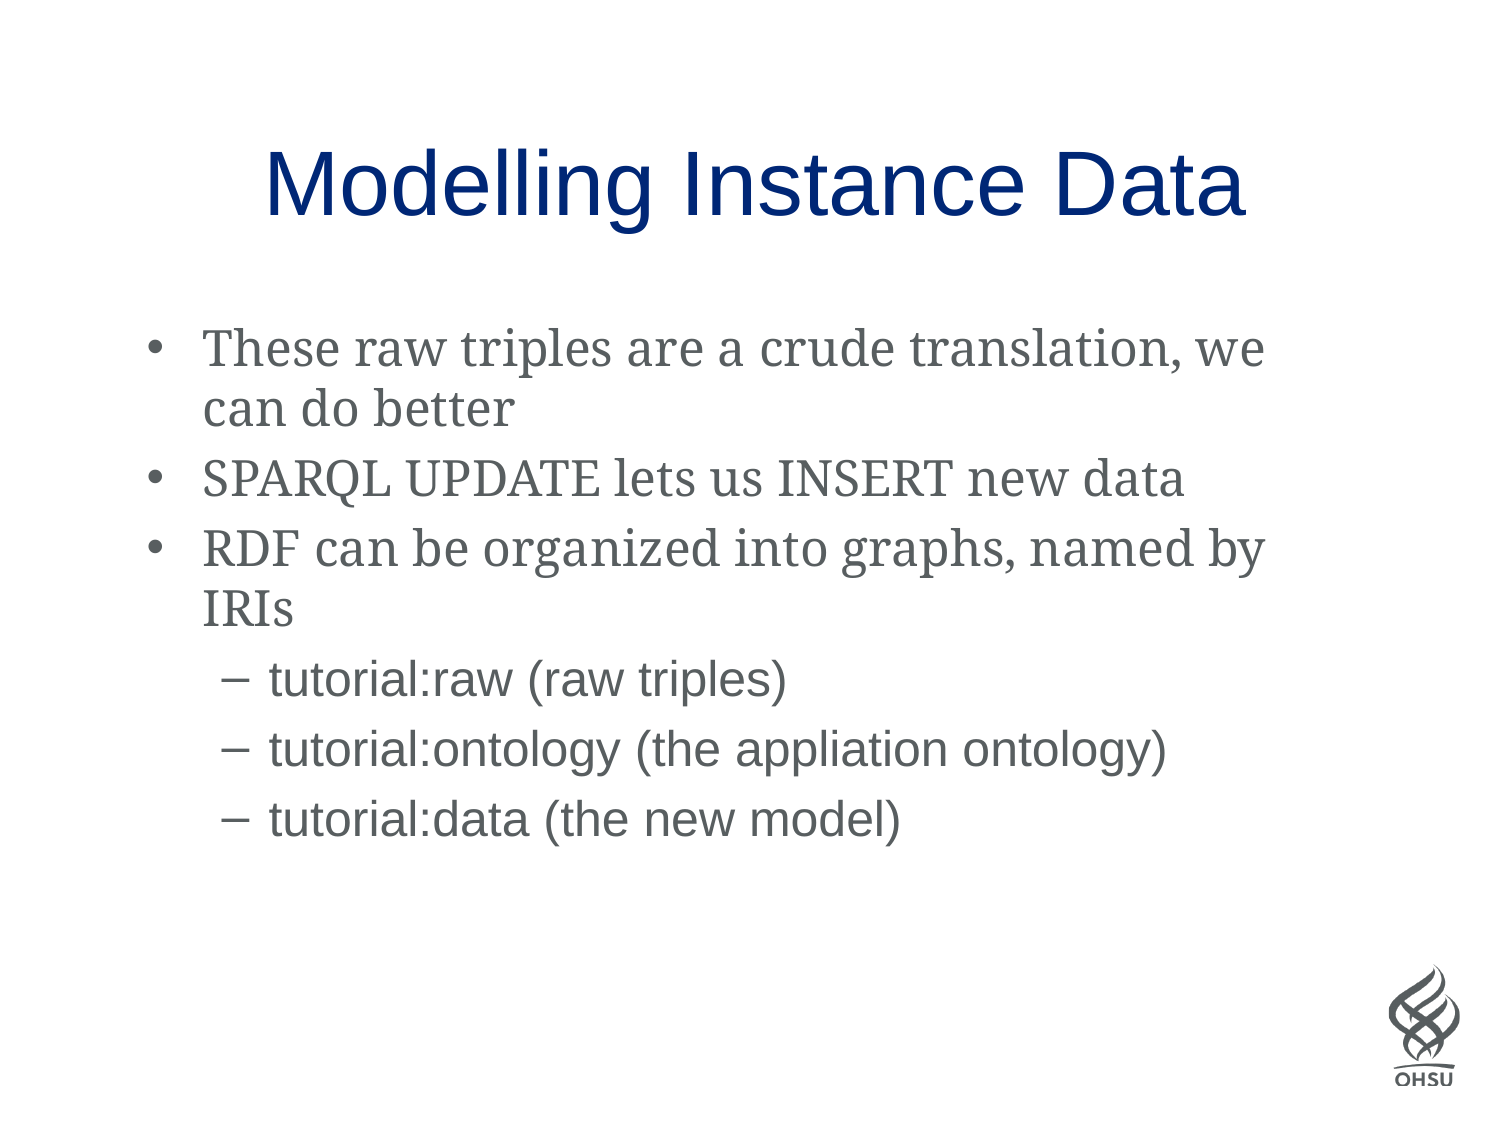

# Modelling Instance Data
These raw triples are a crude translation, we can do better
SPARQL UPDATE lets us INSERT new data
RDF can be organized into graphs, named by IRIs
tutorial:raw (raw triples)
tutorial:ontology (the appliation ontology)
tutorial:data (the new model)